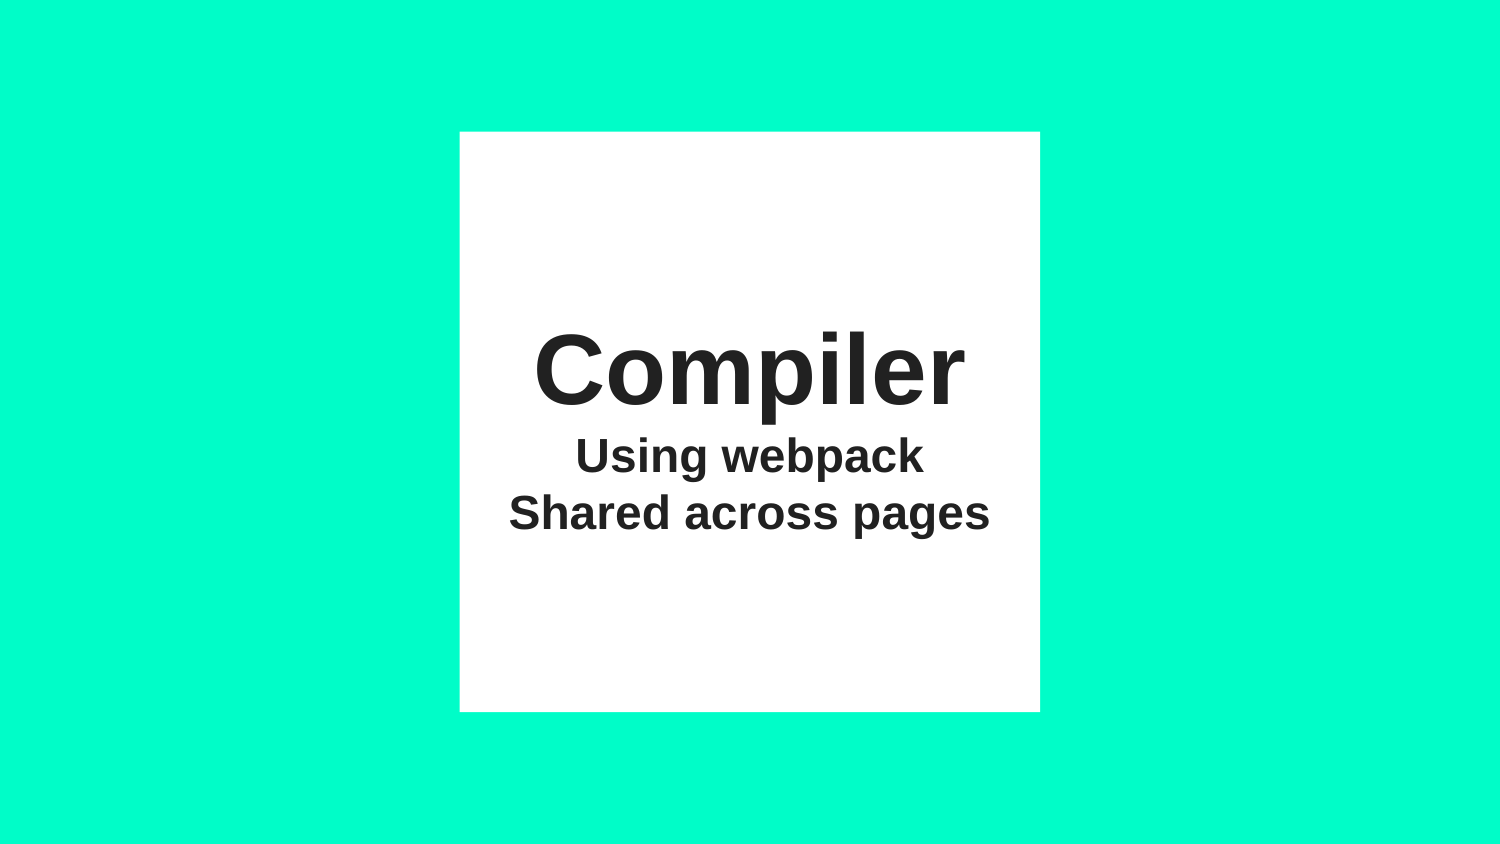

# Compiler
Using webpack
Shared across pages